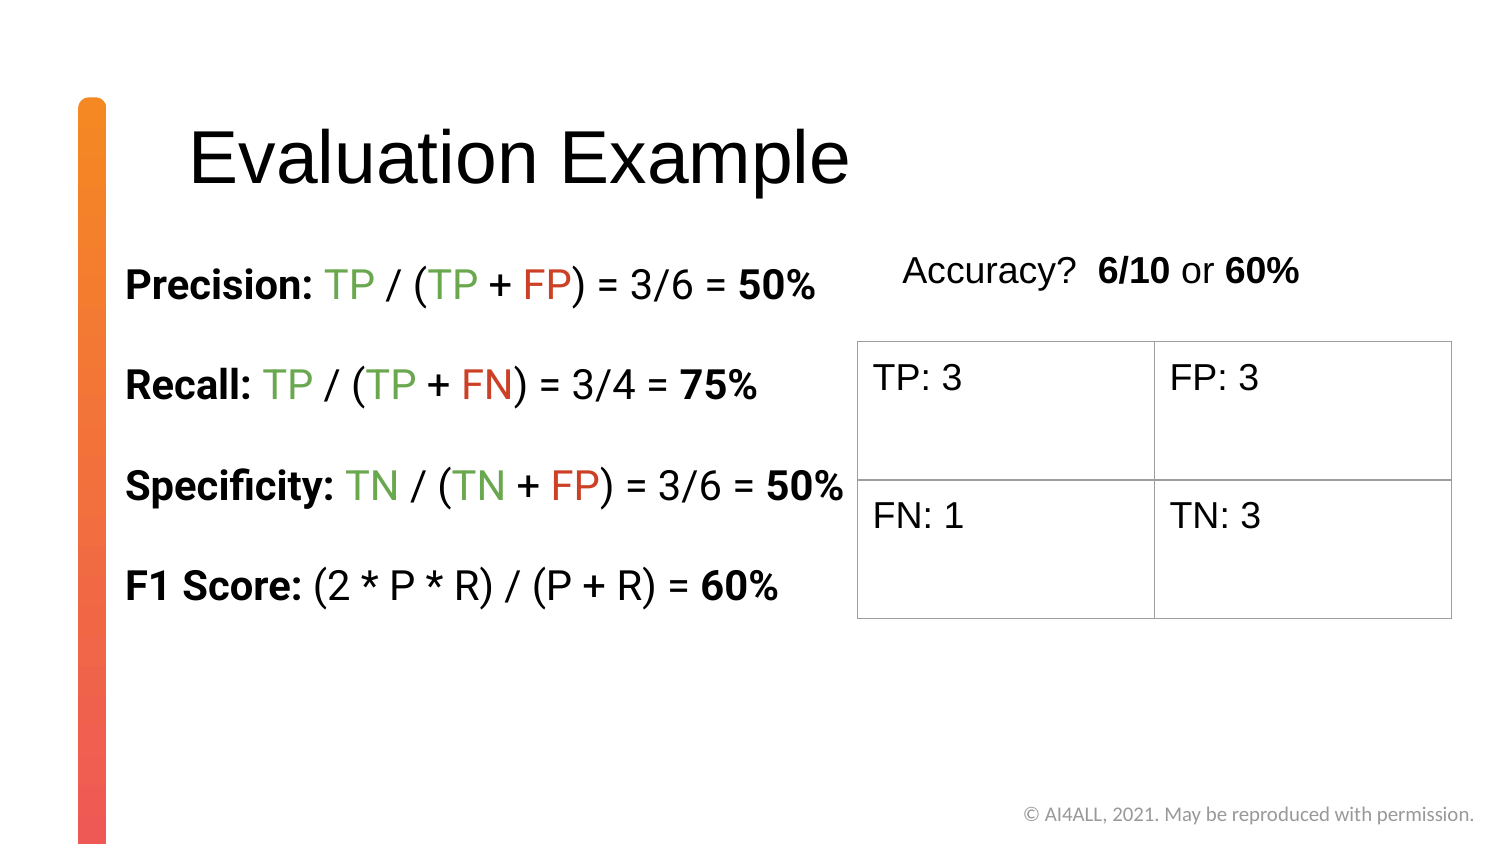

# Evaluation Example
Accuracy?  6/10 or 60%
Precision: TP / (TP + FP) = 3/6 = 50%

Recall: TP / (TP + FN) = 3/4 = 75%

Specificity: TN / (TN + FP) = 3/6 = 50%

F1 Score: (2 * P * R) / (P + R) = 60%

| TP: 3 | FP: 3 |
| --- | --- |
| FN: 1 | TN: 3 |